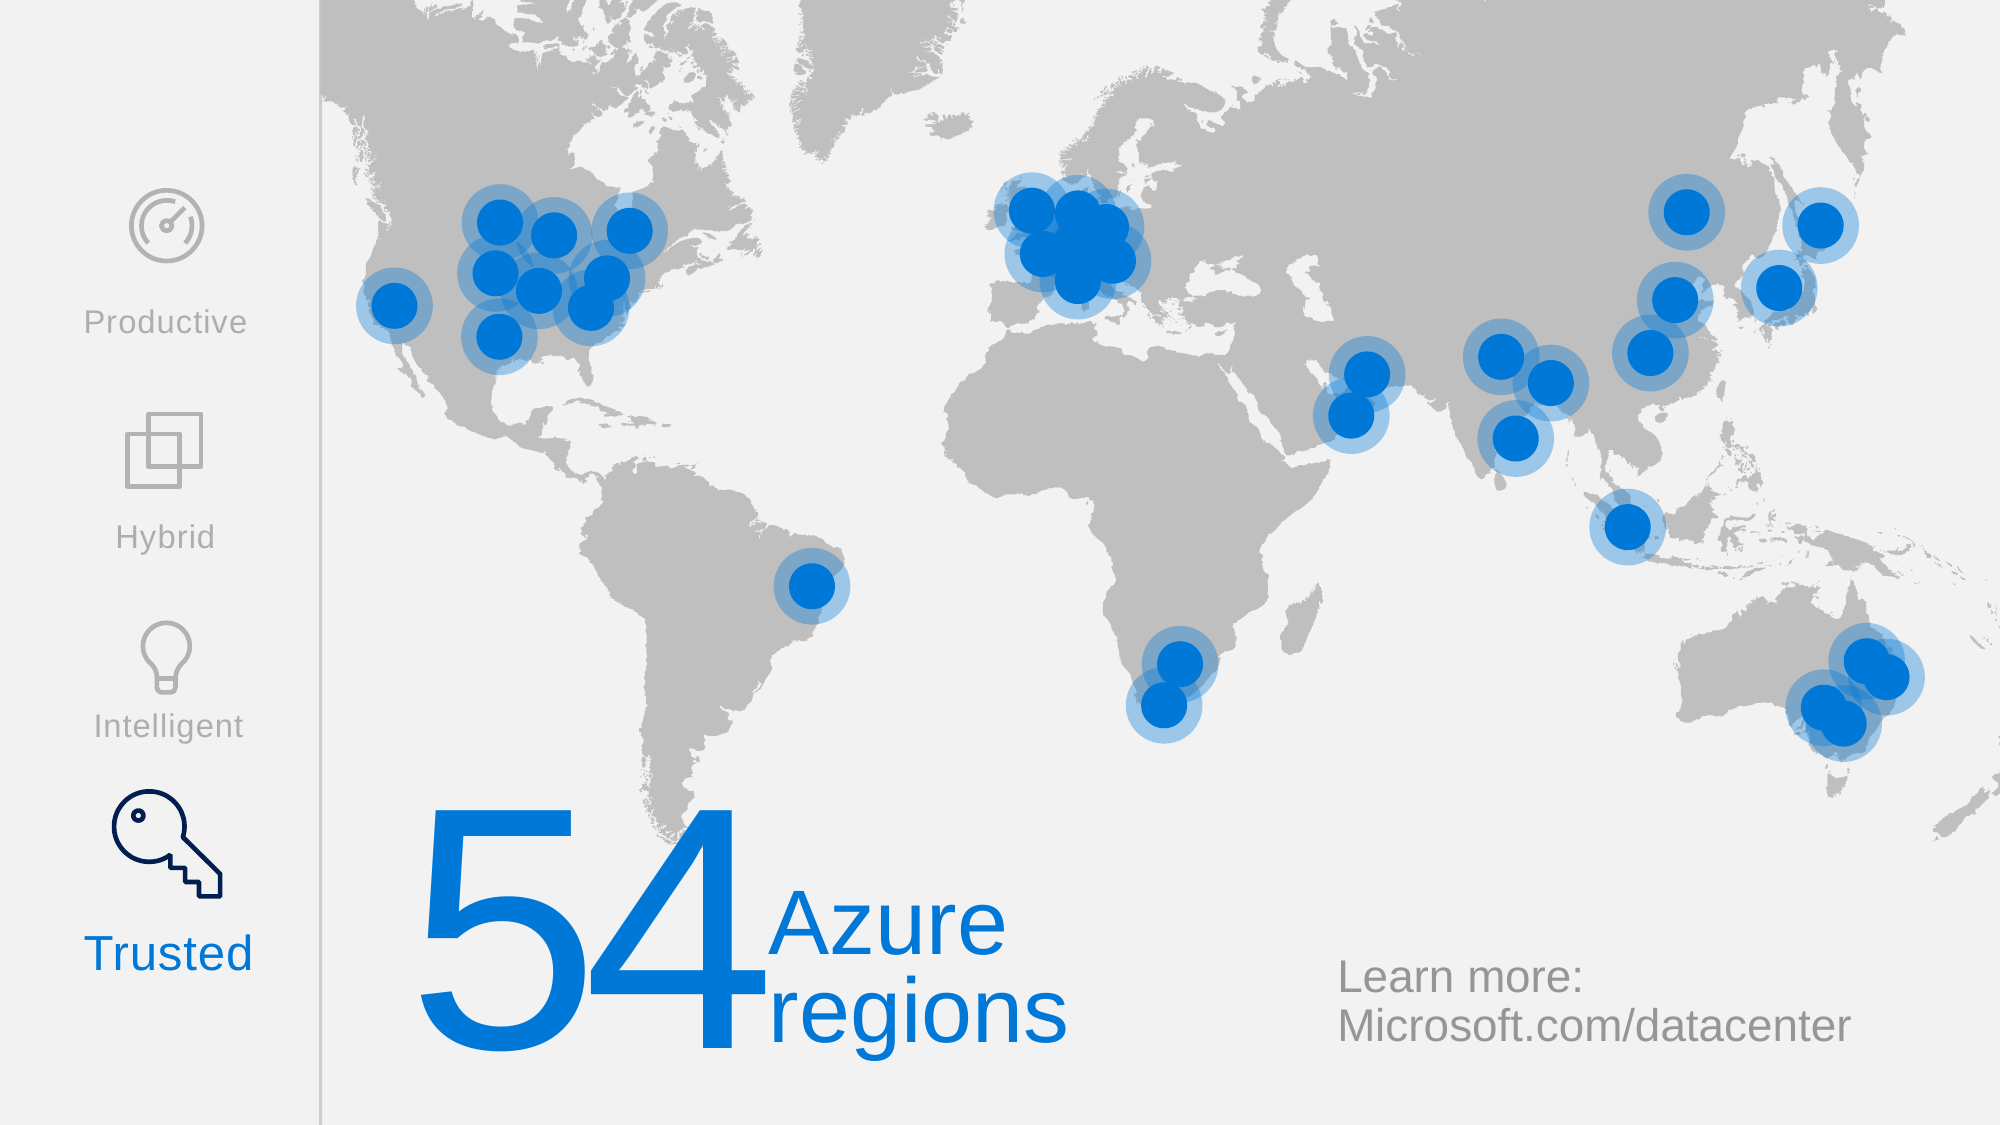

Productive

Hybrid

54
Azure
regions
Intelligent

Trusted
Learn more: Microsoft.com/datacenter